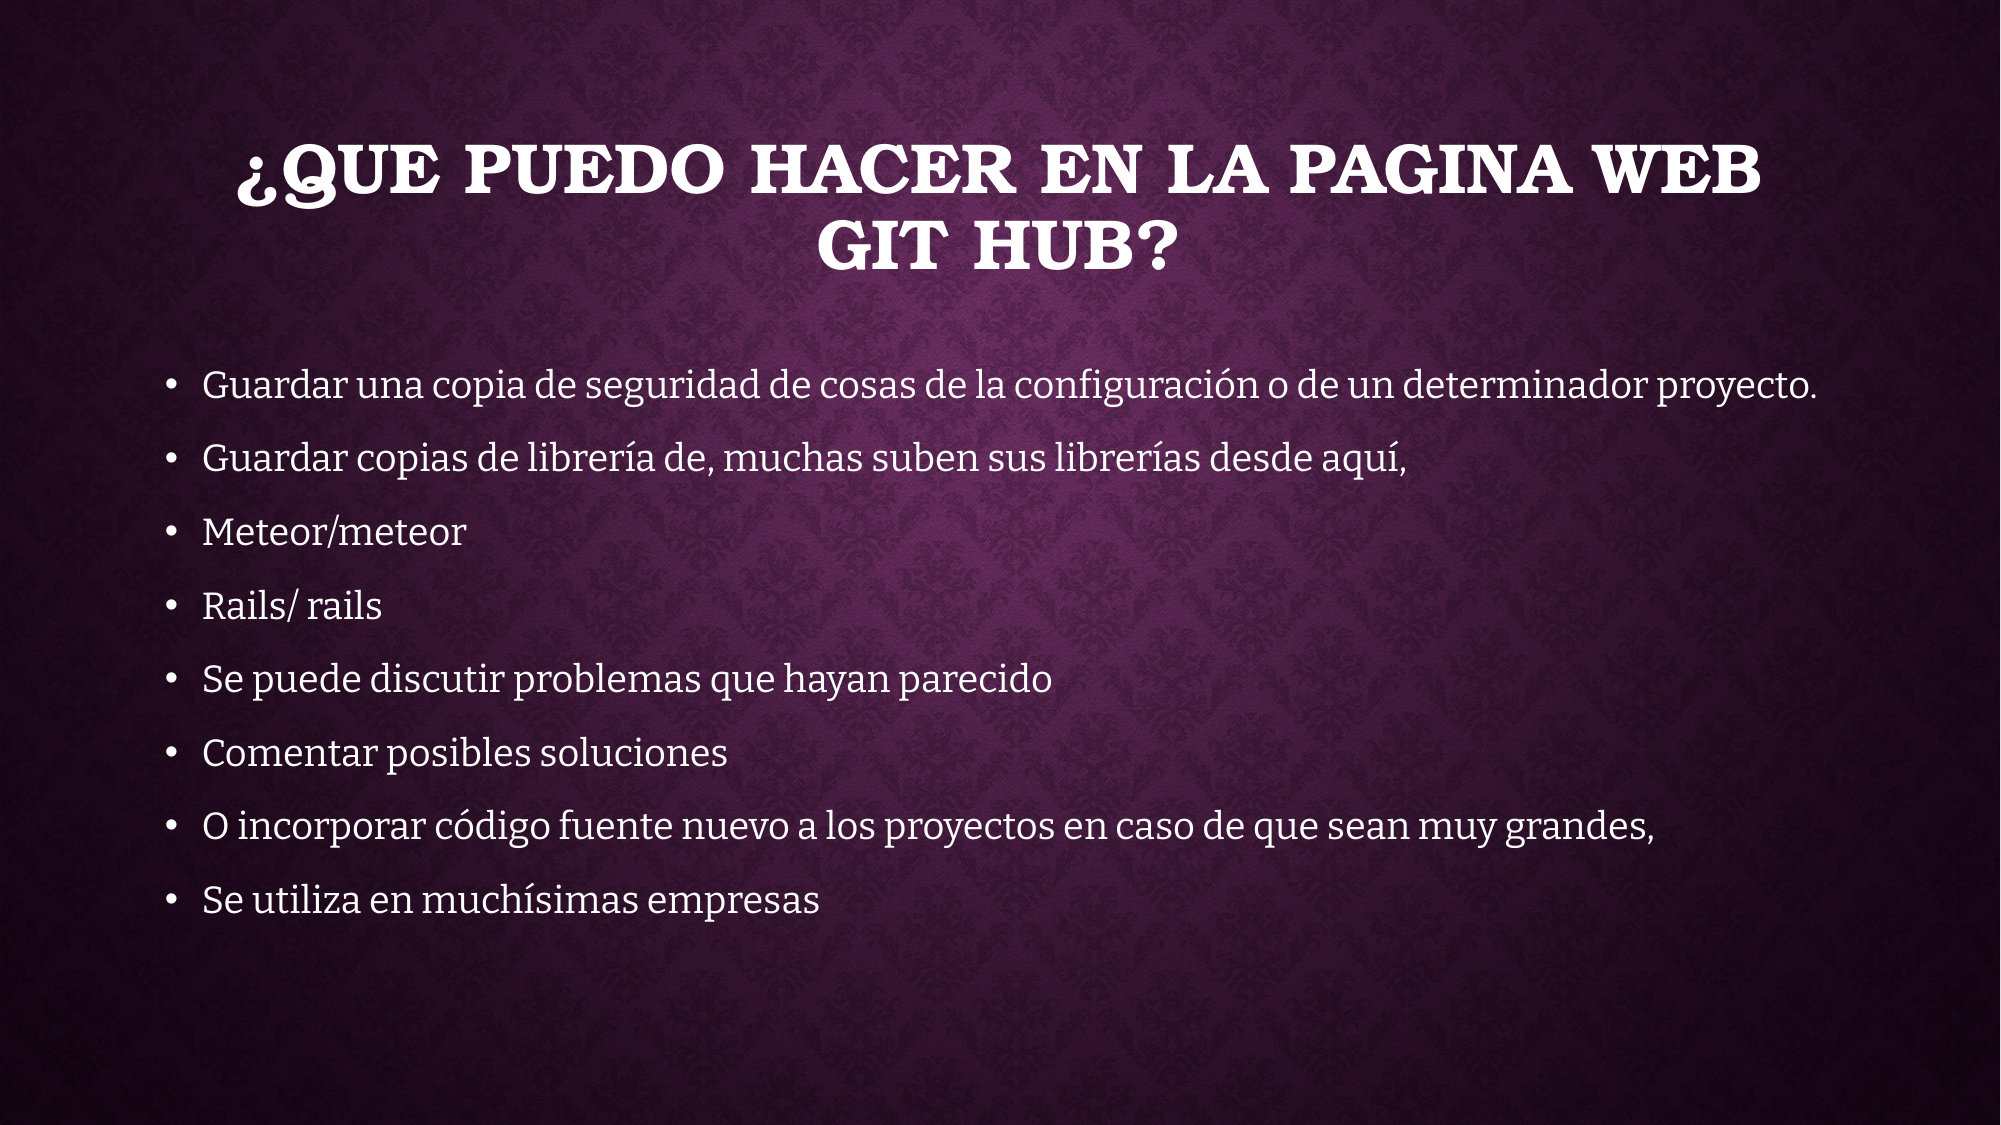

# ¿Que puedo hacer en la pagina web Git Hub?
Guardar una copia de seguridad de cosas de la configuración o de un determinador proyecto.
Guardar copias de librería de, muchas suben sus librerías desde aquí,
Meteor/meteor
Rails/ rails
Se puede discutir problemas que hayan parecido
Comentar posibles soluciones
O incorporar código fuente nuevo a los proyectos en caso de que sean muy grandes,
Se utiliza en muchísimas empresas